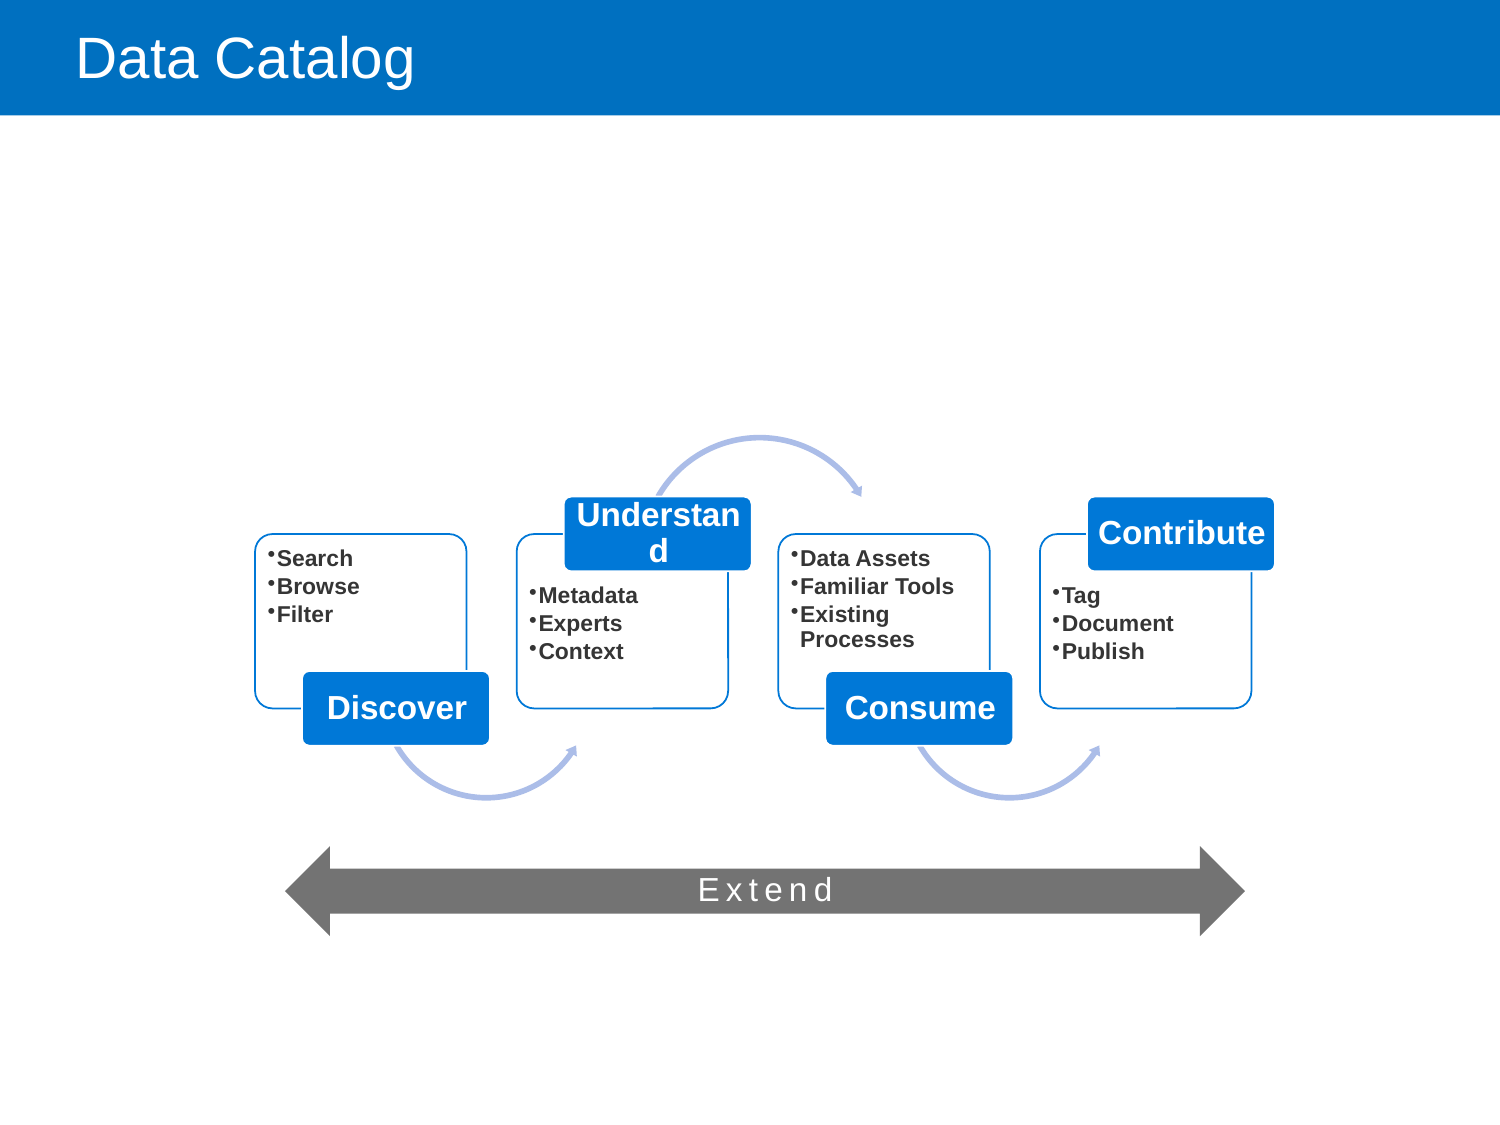

# Data Catalog
Search
Browse
Filter
Discover
Metadata
Experts
Context
Understand
Data Assets
Familiar Tools
Existing Processes
Consume
Tag
Document
Publish
Contribute
Extend